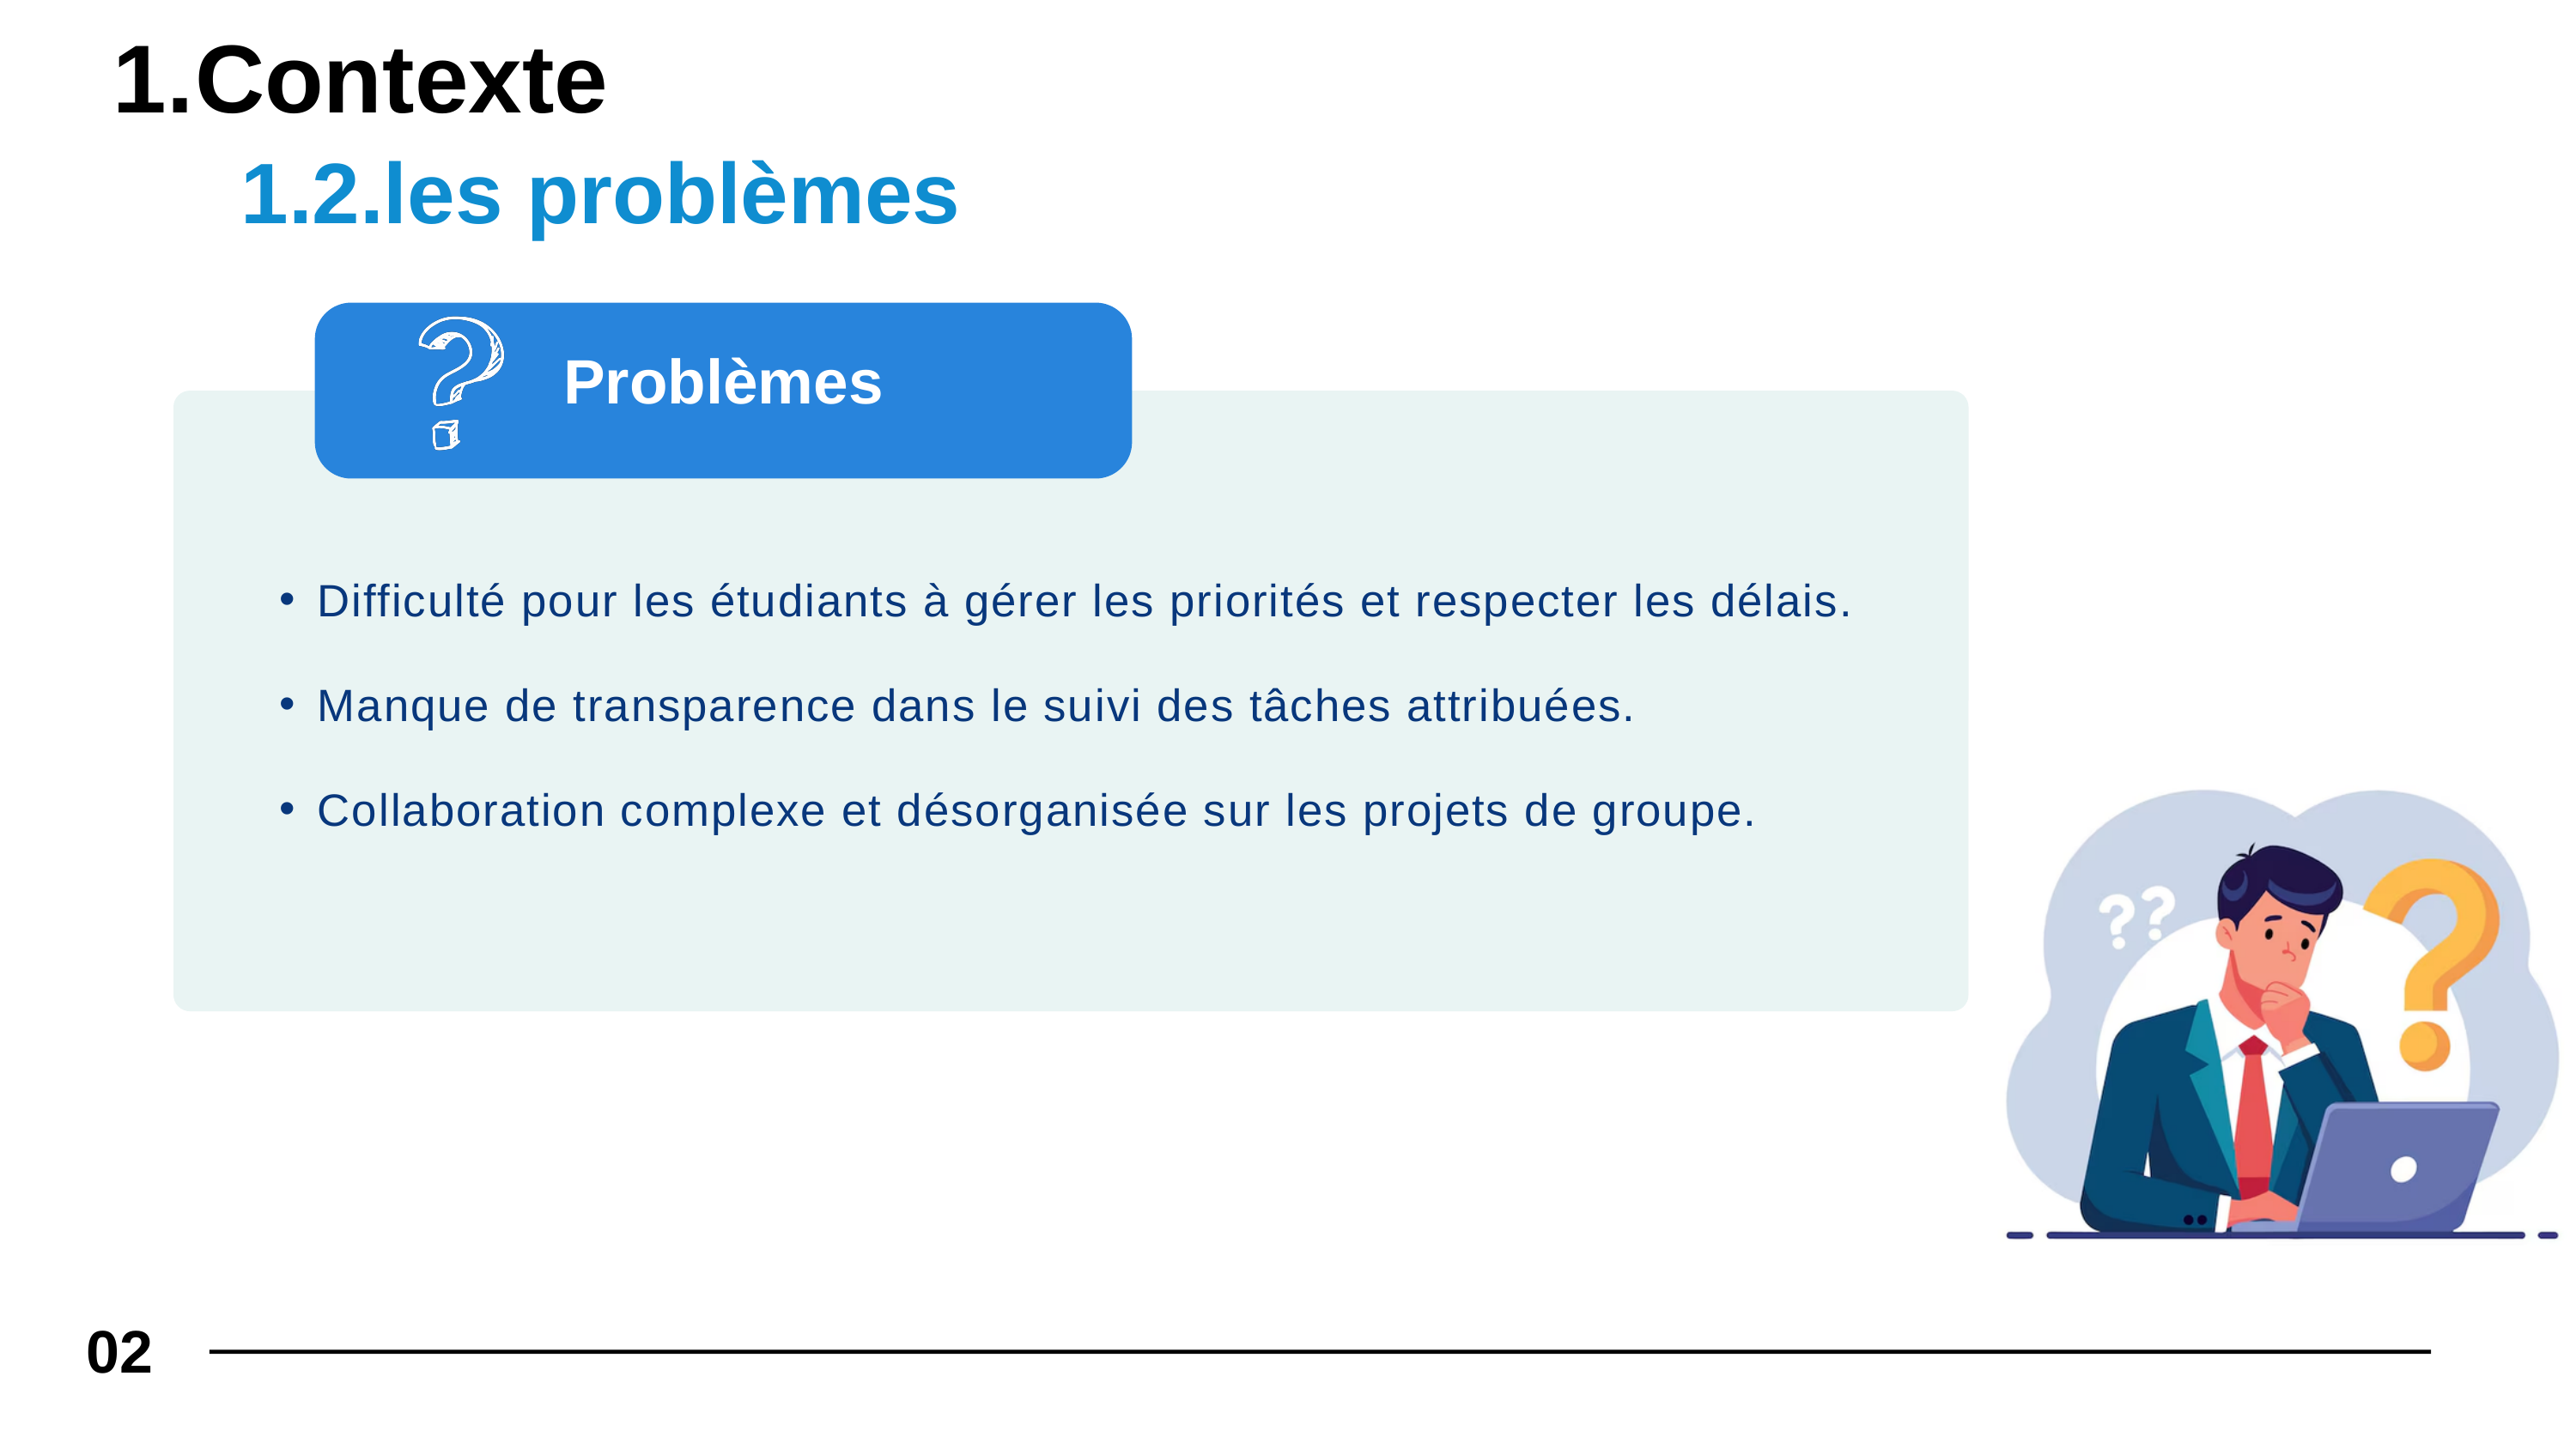

Contexte
1.2.les problèmes

Problèmes

Difficulté pour les étudiants à gérer les priorités et respecter les délais.

Manque de transparence dans le suivi des tâches attribuées.

Collaboration complexe et désorganisée sur les projets de groupe.

02